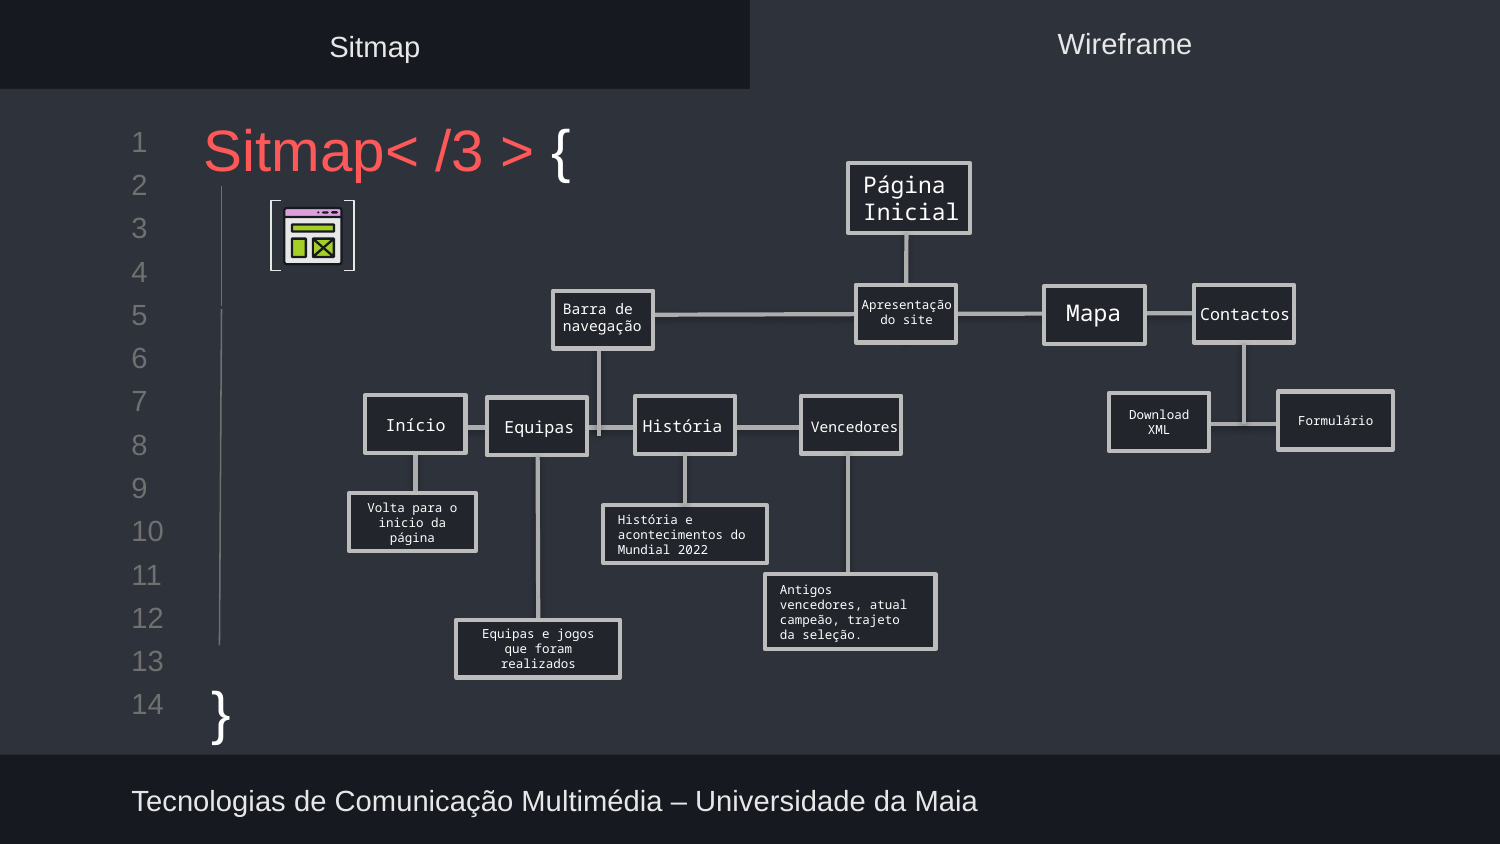

Wireframe
Sitmap

# Sitmap< /3 > {
Página Inicial

Apresentação do site

Mapa
Barra de navegação
Contactos

Formulário
Download XML

Início
História
Equipas
Vencedores
Volta para o inicio da página
História e acontecimentos do Mundial 2022
Antigos vencedores, atual campeão, trajeto da seleção.
Equipas e jogos que foram realizados
}
Tecnologias de Comunicação Multimédia – Universidade da Maia